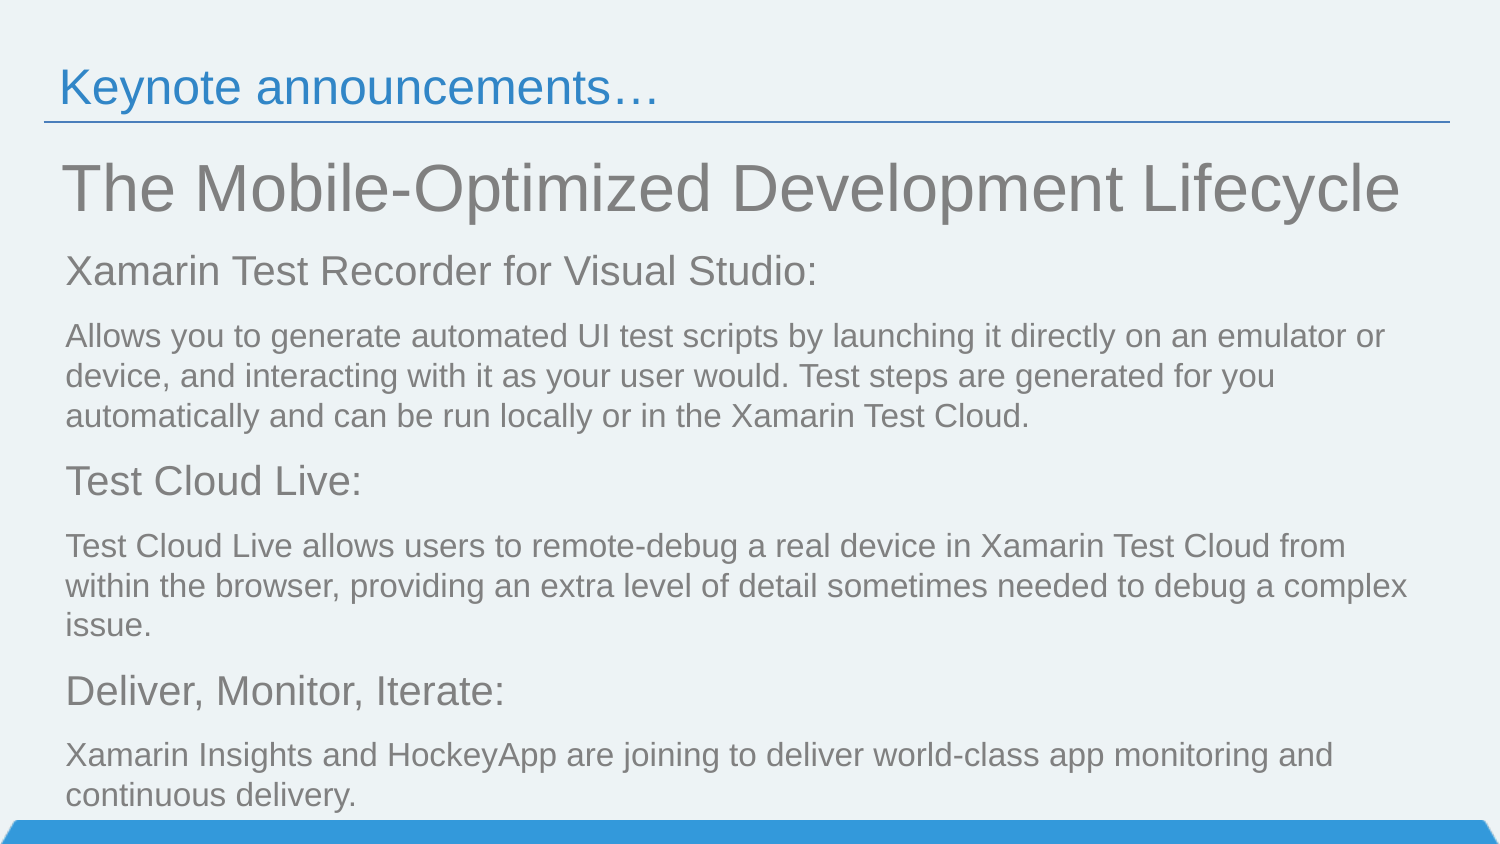

# Keynote announcements…

The Mobile-Optimized Development Lifecycle
Xamarin Test Recorder for Visual Studio:
Allows you to generate automated UI test scripts by launching it directly on an emulator or device, and interacting with it as your user would. Test steps are generated for you automatically and can be run locally or in the Xamarin Test Cloud.
Test Cloud Live:
Test Cloud Live allows users to remote-debug a real device in Xamarin Test Cloud from within the browser, providing an extra level of detail sometimes needed to debug a complex issue.
Deliver, Monitor, Iterate:
Xamarin Insights and HockeyApp are joining to deliver world-class app monitoring and continuous delivery.